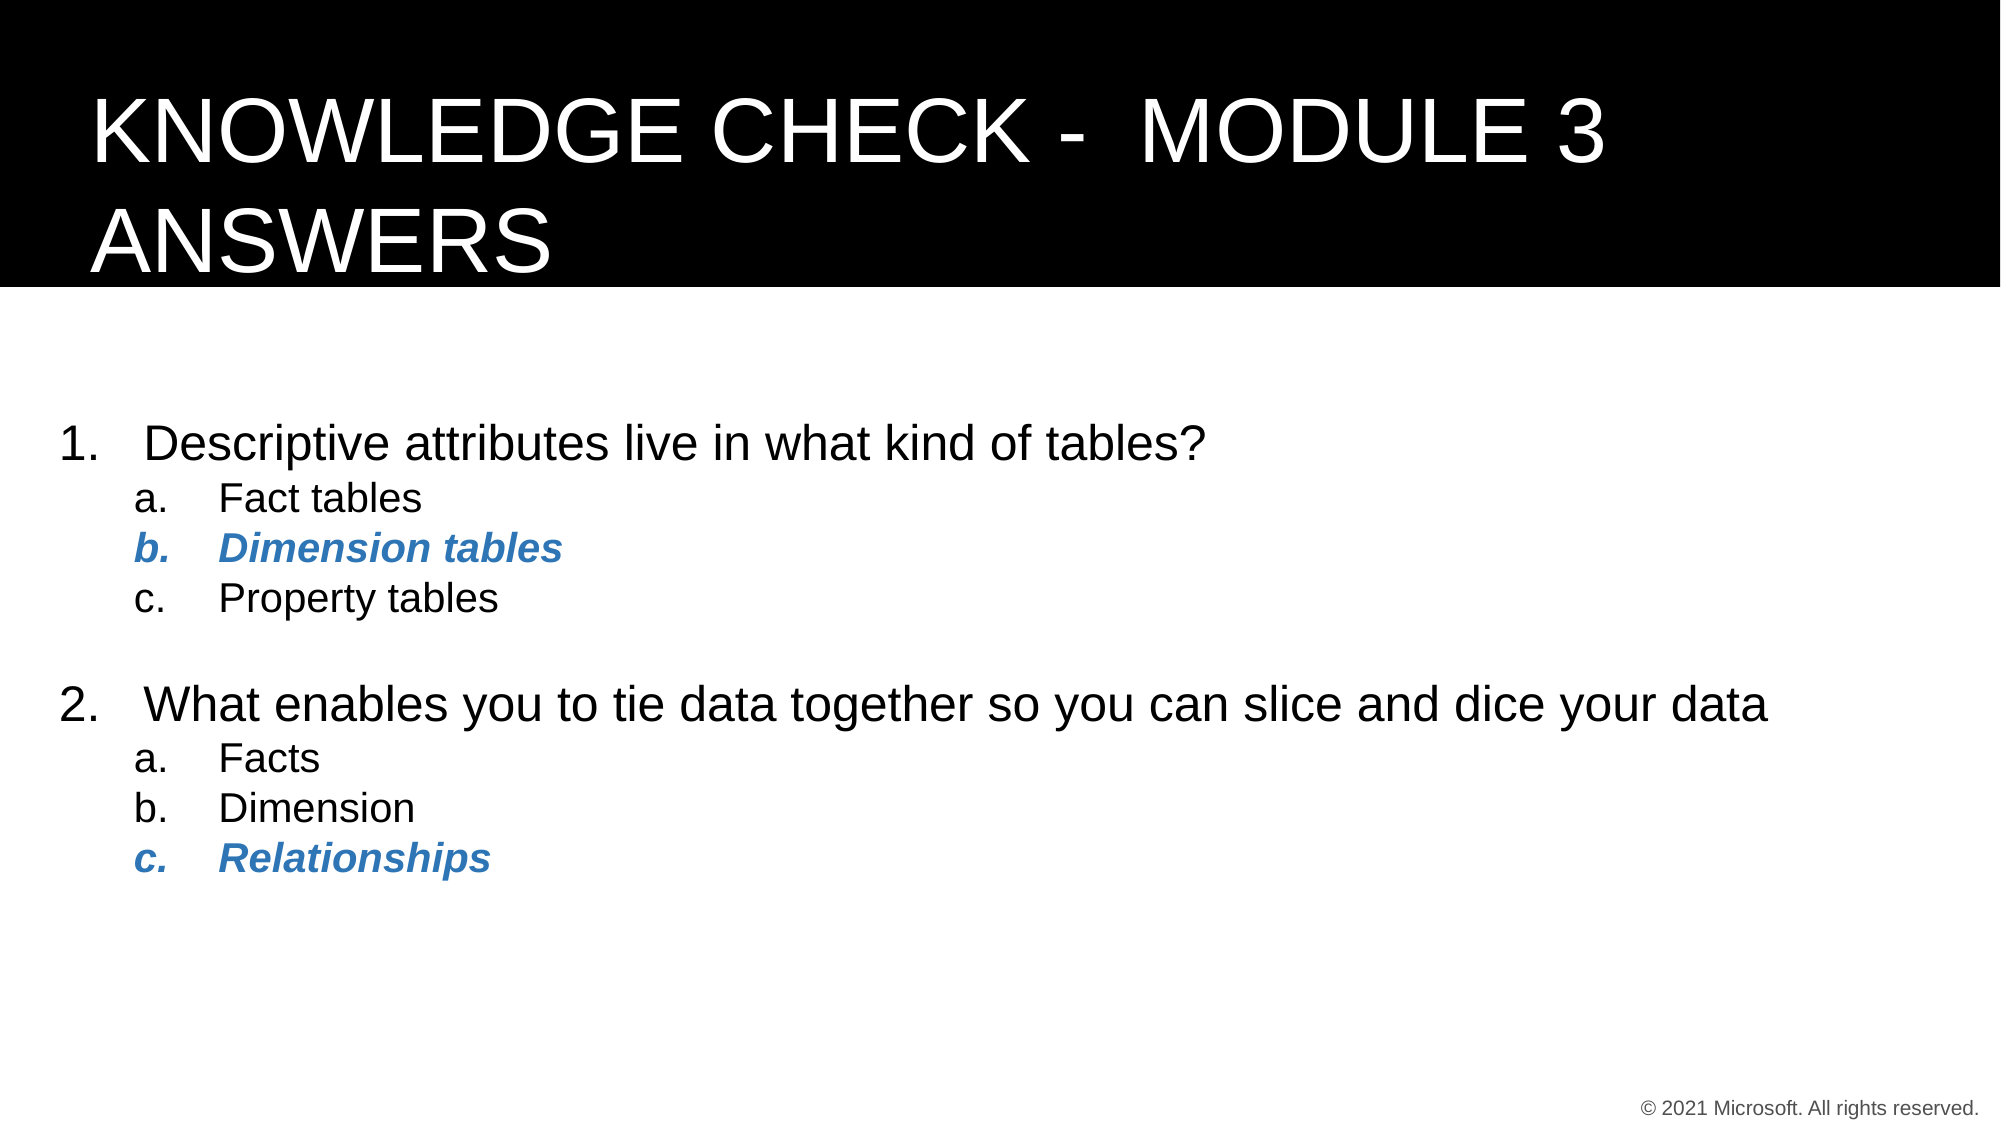

# KNOWLEDGE CHECK -  MODULE 3 ANSWERS

Descriptive attributes live in what kind of tables?
Fact tables
Dimension tables
Property tables

What enables you to tie data together so you can slice and dice your data
Facts
Dimension
Relationships
© 2021 Microsoft. All rights reserved.